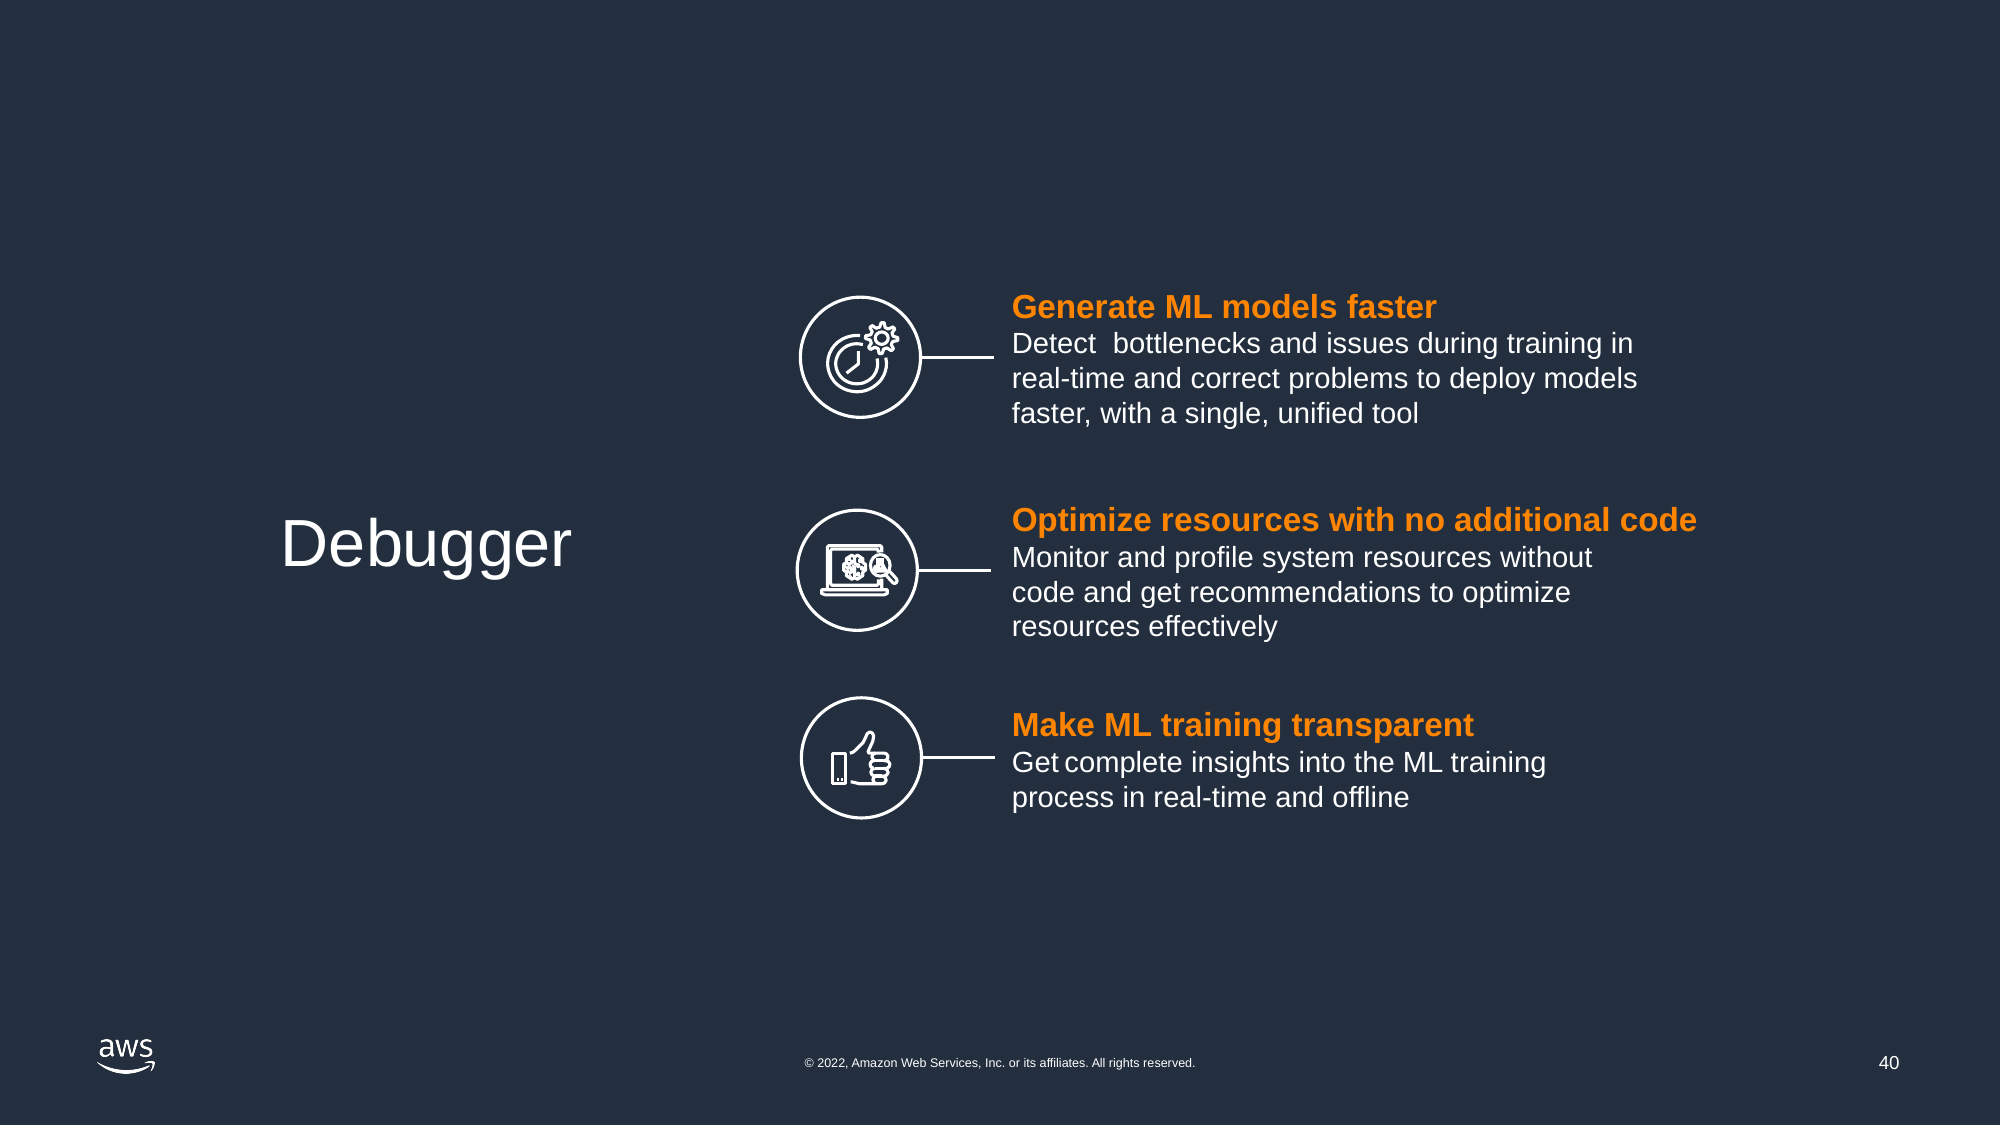

Generate ML models faster
Detect  bottlenecks and issues during training in real-time and correct problems to deploy models faster, with a single, unified tool

Optimize resources with no additional code
Monitor and profile system resources without
code and get recommendations to optimize resources effectively

Make ML training transparent
Get complete insights into the ML training process in real-time and offline

 Debugger
40